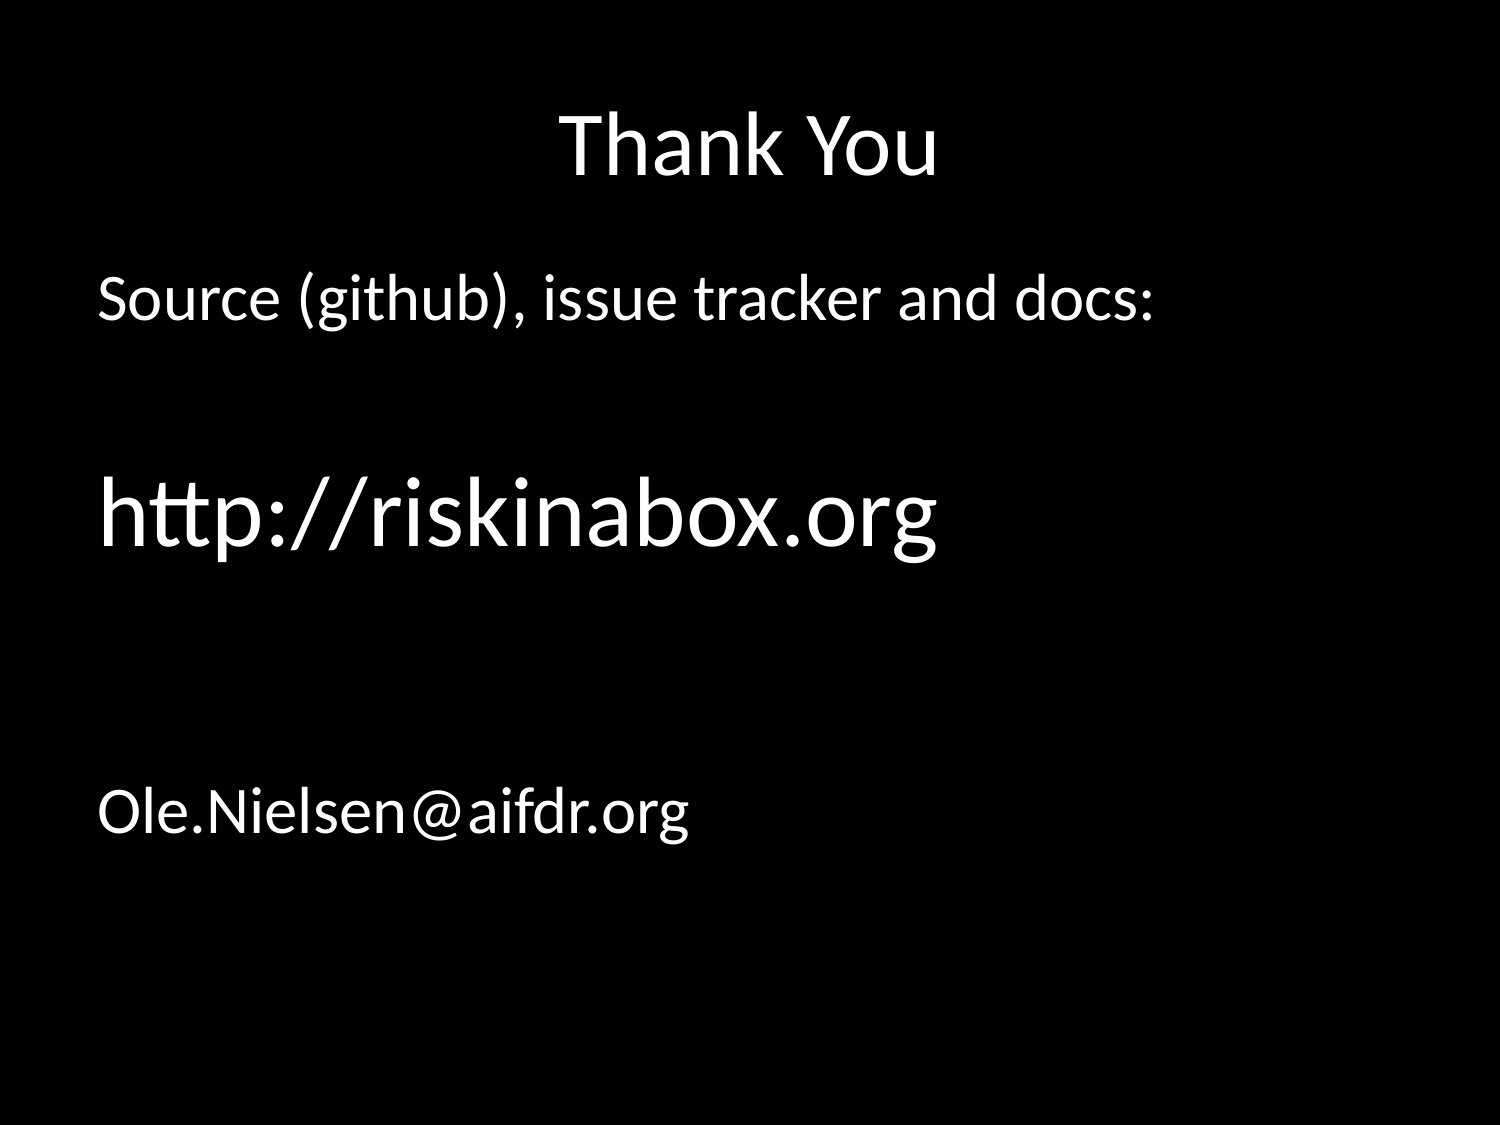

# Thank You
Source (github), issue tracker and docs:

http://riskinabox.org

Ole.Nielsen@aifdr.org